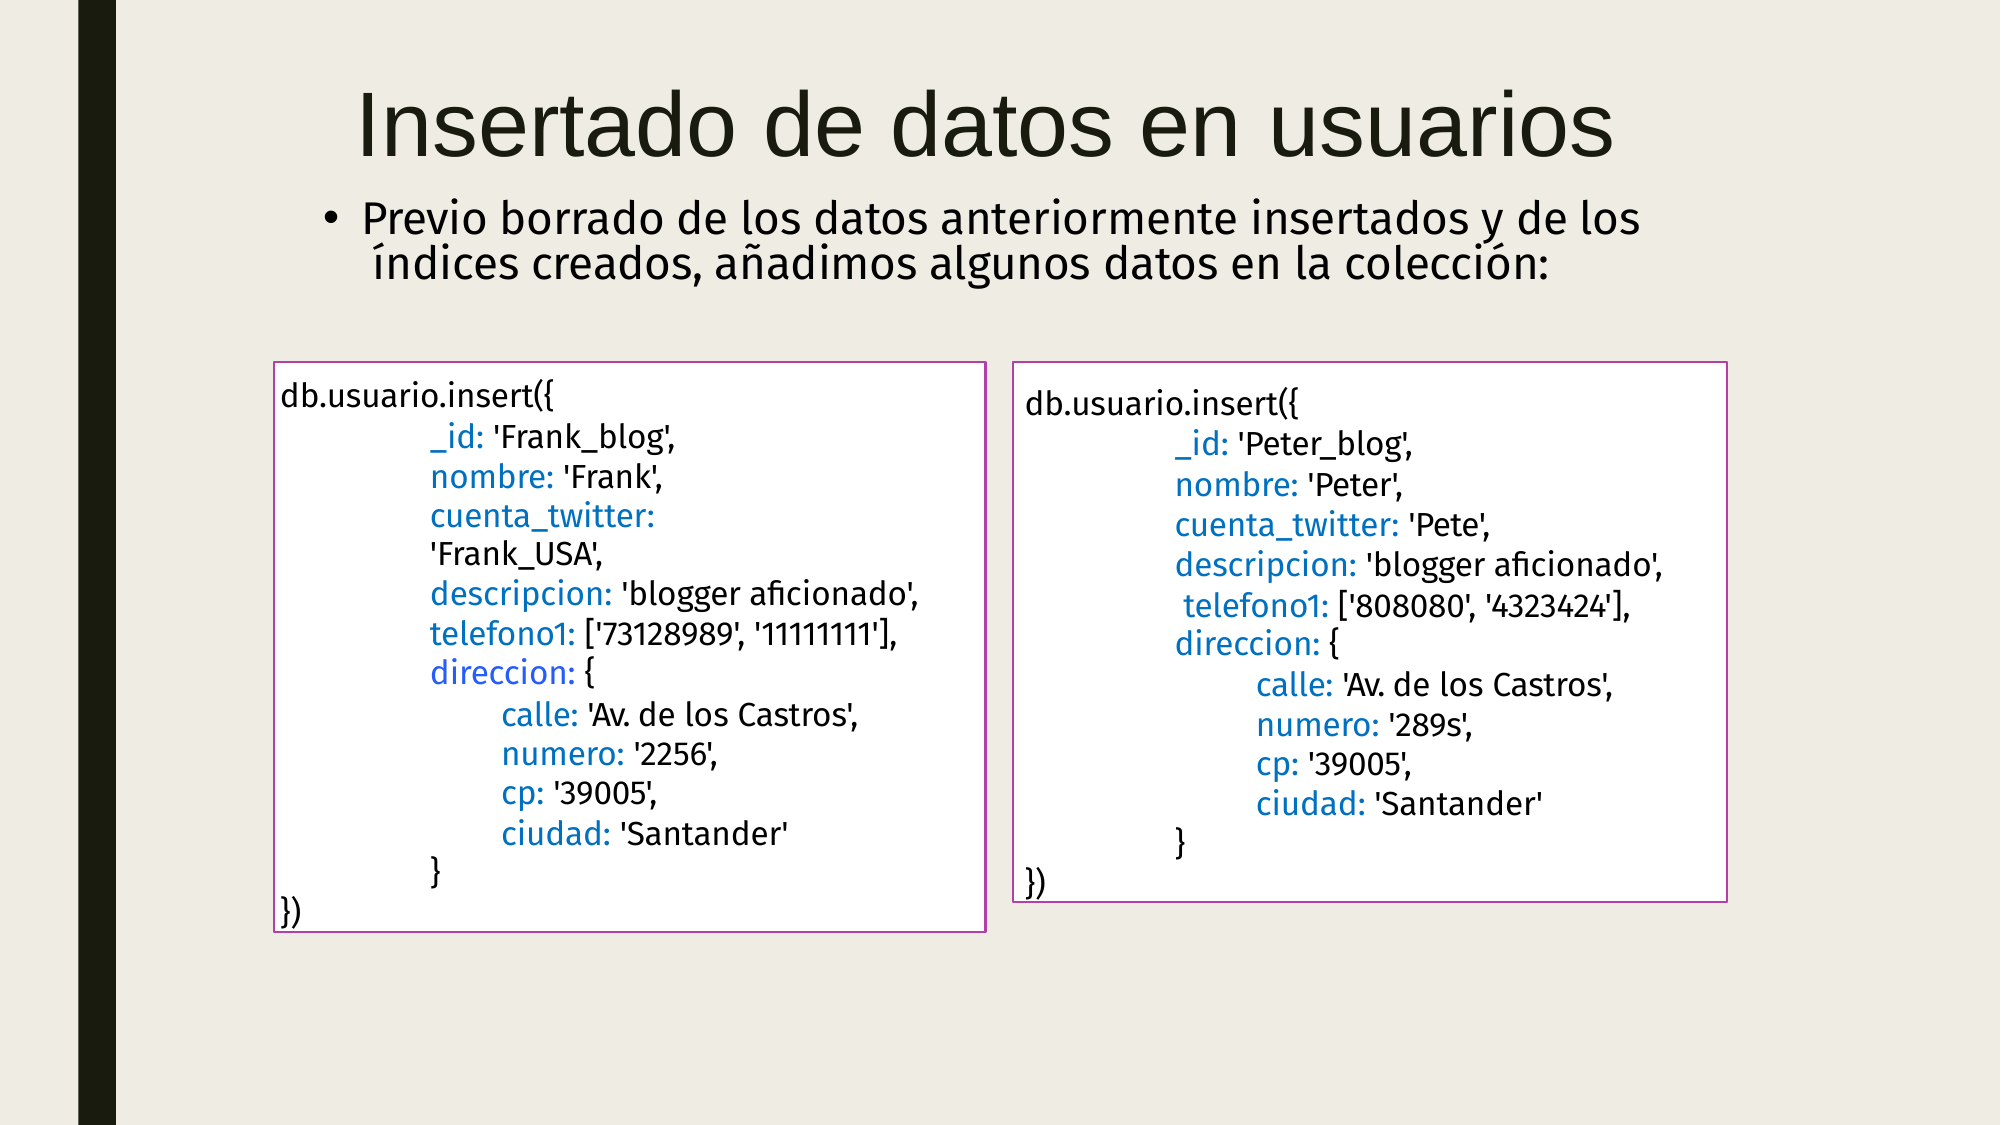

# Insertado de datos en usuarios
Previo borrado de los datos anteriormente insertados y de los  índices creados, añadimos algunos datos en la colección:
db.usuario.insert({
_id: 'Frank_blog',  nombre: 'Frank',
cuenta_twitter: 'Frank_USA',
descripcion: 'blogger aficionado',  telefono1: ['73128989', '11111111'],
direccion: {
calle: 'Av. de los Castros',  numero: '2256',
cp: '39005',
ciudad: 'Santander'
}
})
db.usuario.insert({
_id: 'Peter_blog',
nombre: 'Peter',  cuenta_twitter: 'Pete',
descripcion: 'blogger aficionado',  telefono1: ['808080', '4323424'],
direccion: {
calle: 'Av. de los Castros',  numero: '289s',
cp: '39005',
ciudad: 'Santander'
}
})